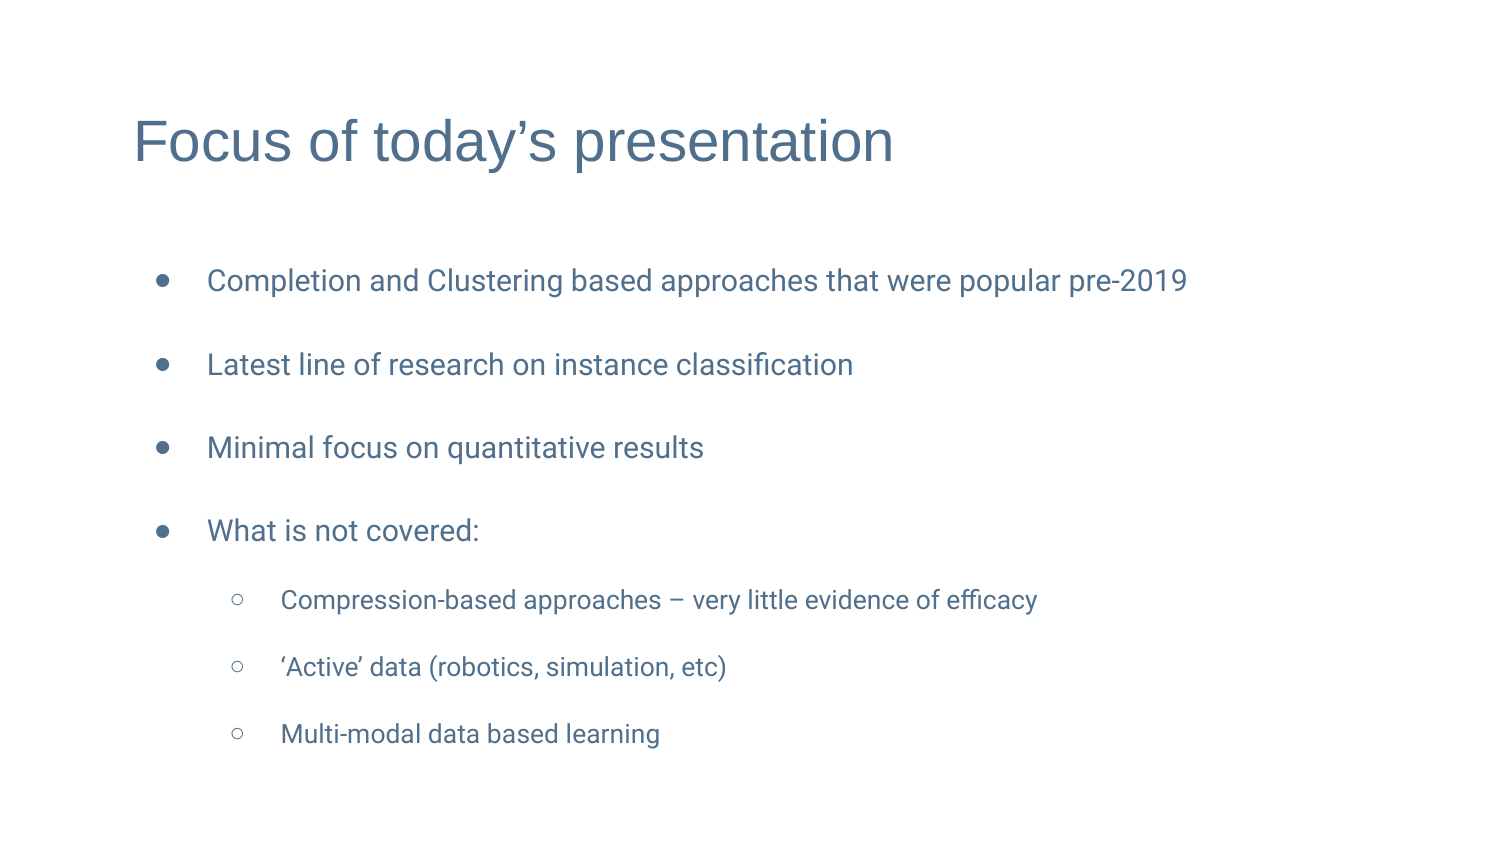

# Focus of today’s presentation

Completion and Clustering based approaches that were popular pre-2019
Latest line of research on instance classification
Minimal focus on quantitative results
What is not covered:
Compression-based approaches – very little evidence of efficacy
‘Active’ data (robotics, simulation, etc)
Multi-modal data based learning